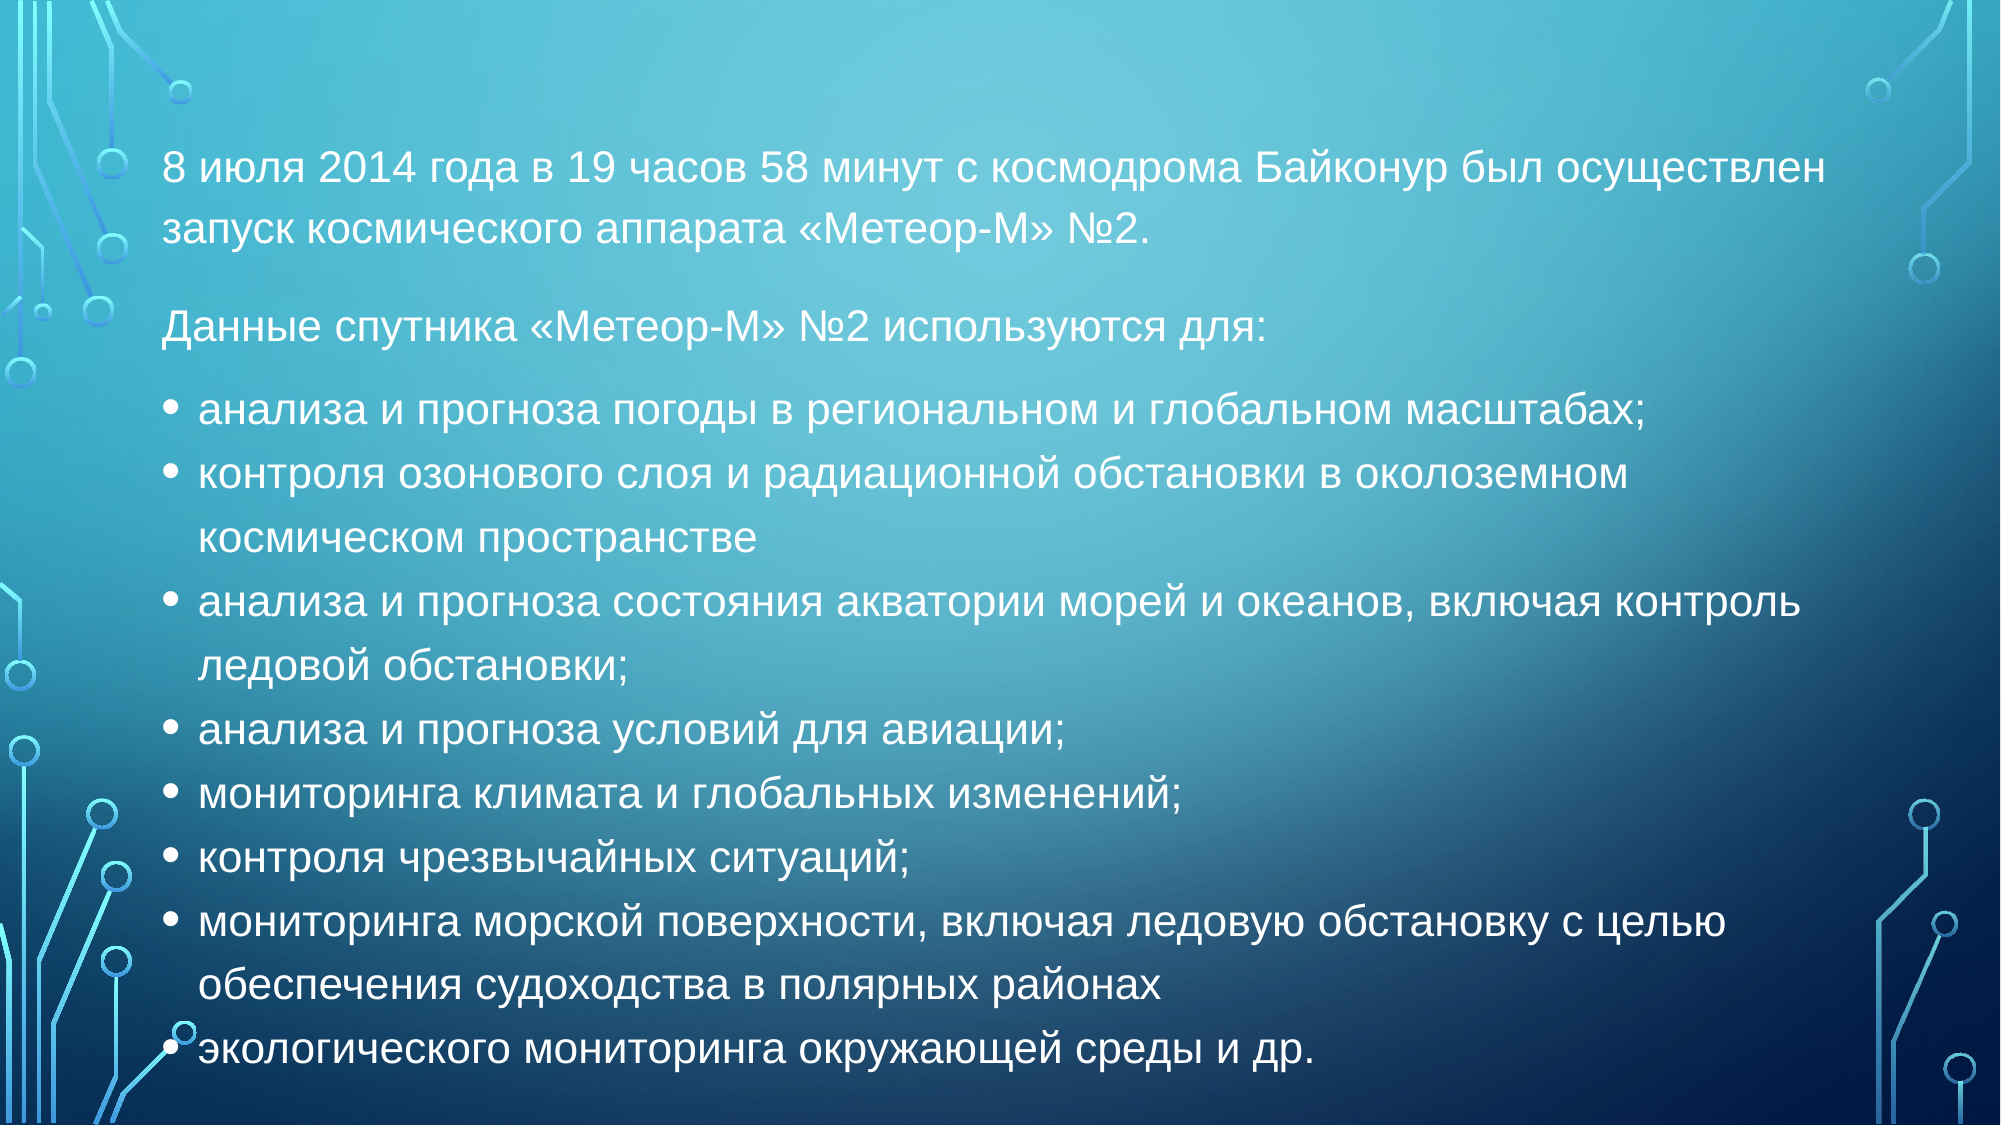

8 июля 2014 года в 19 часов 58 минут с космодрома Байконур был осуществлен запуск космического аппарата «Метеор-М» №2.
Данные спутника «Метеор-М» №2 используются для:
анализа и прогноза погоды в региональном и глобальном масштабах;
контроля озонового слоя и радиационной обстановки в околоземном космическом пространстве
анализа и прогноза состояния акватории морей и океанов, включая контроль ледовой обстановки;
анализа и прогноза условий для авиации;
мониторинга климата и глобальных изменений;
контроля чрезвычайных ситуаций;
мониторинга морской поверхности, включая ледовую обстановку с целью обеспечения судоходства в полярных районах
экологического мониторинга окружающей среды и др.